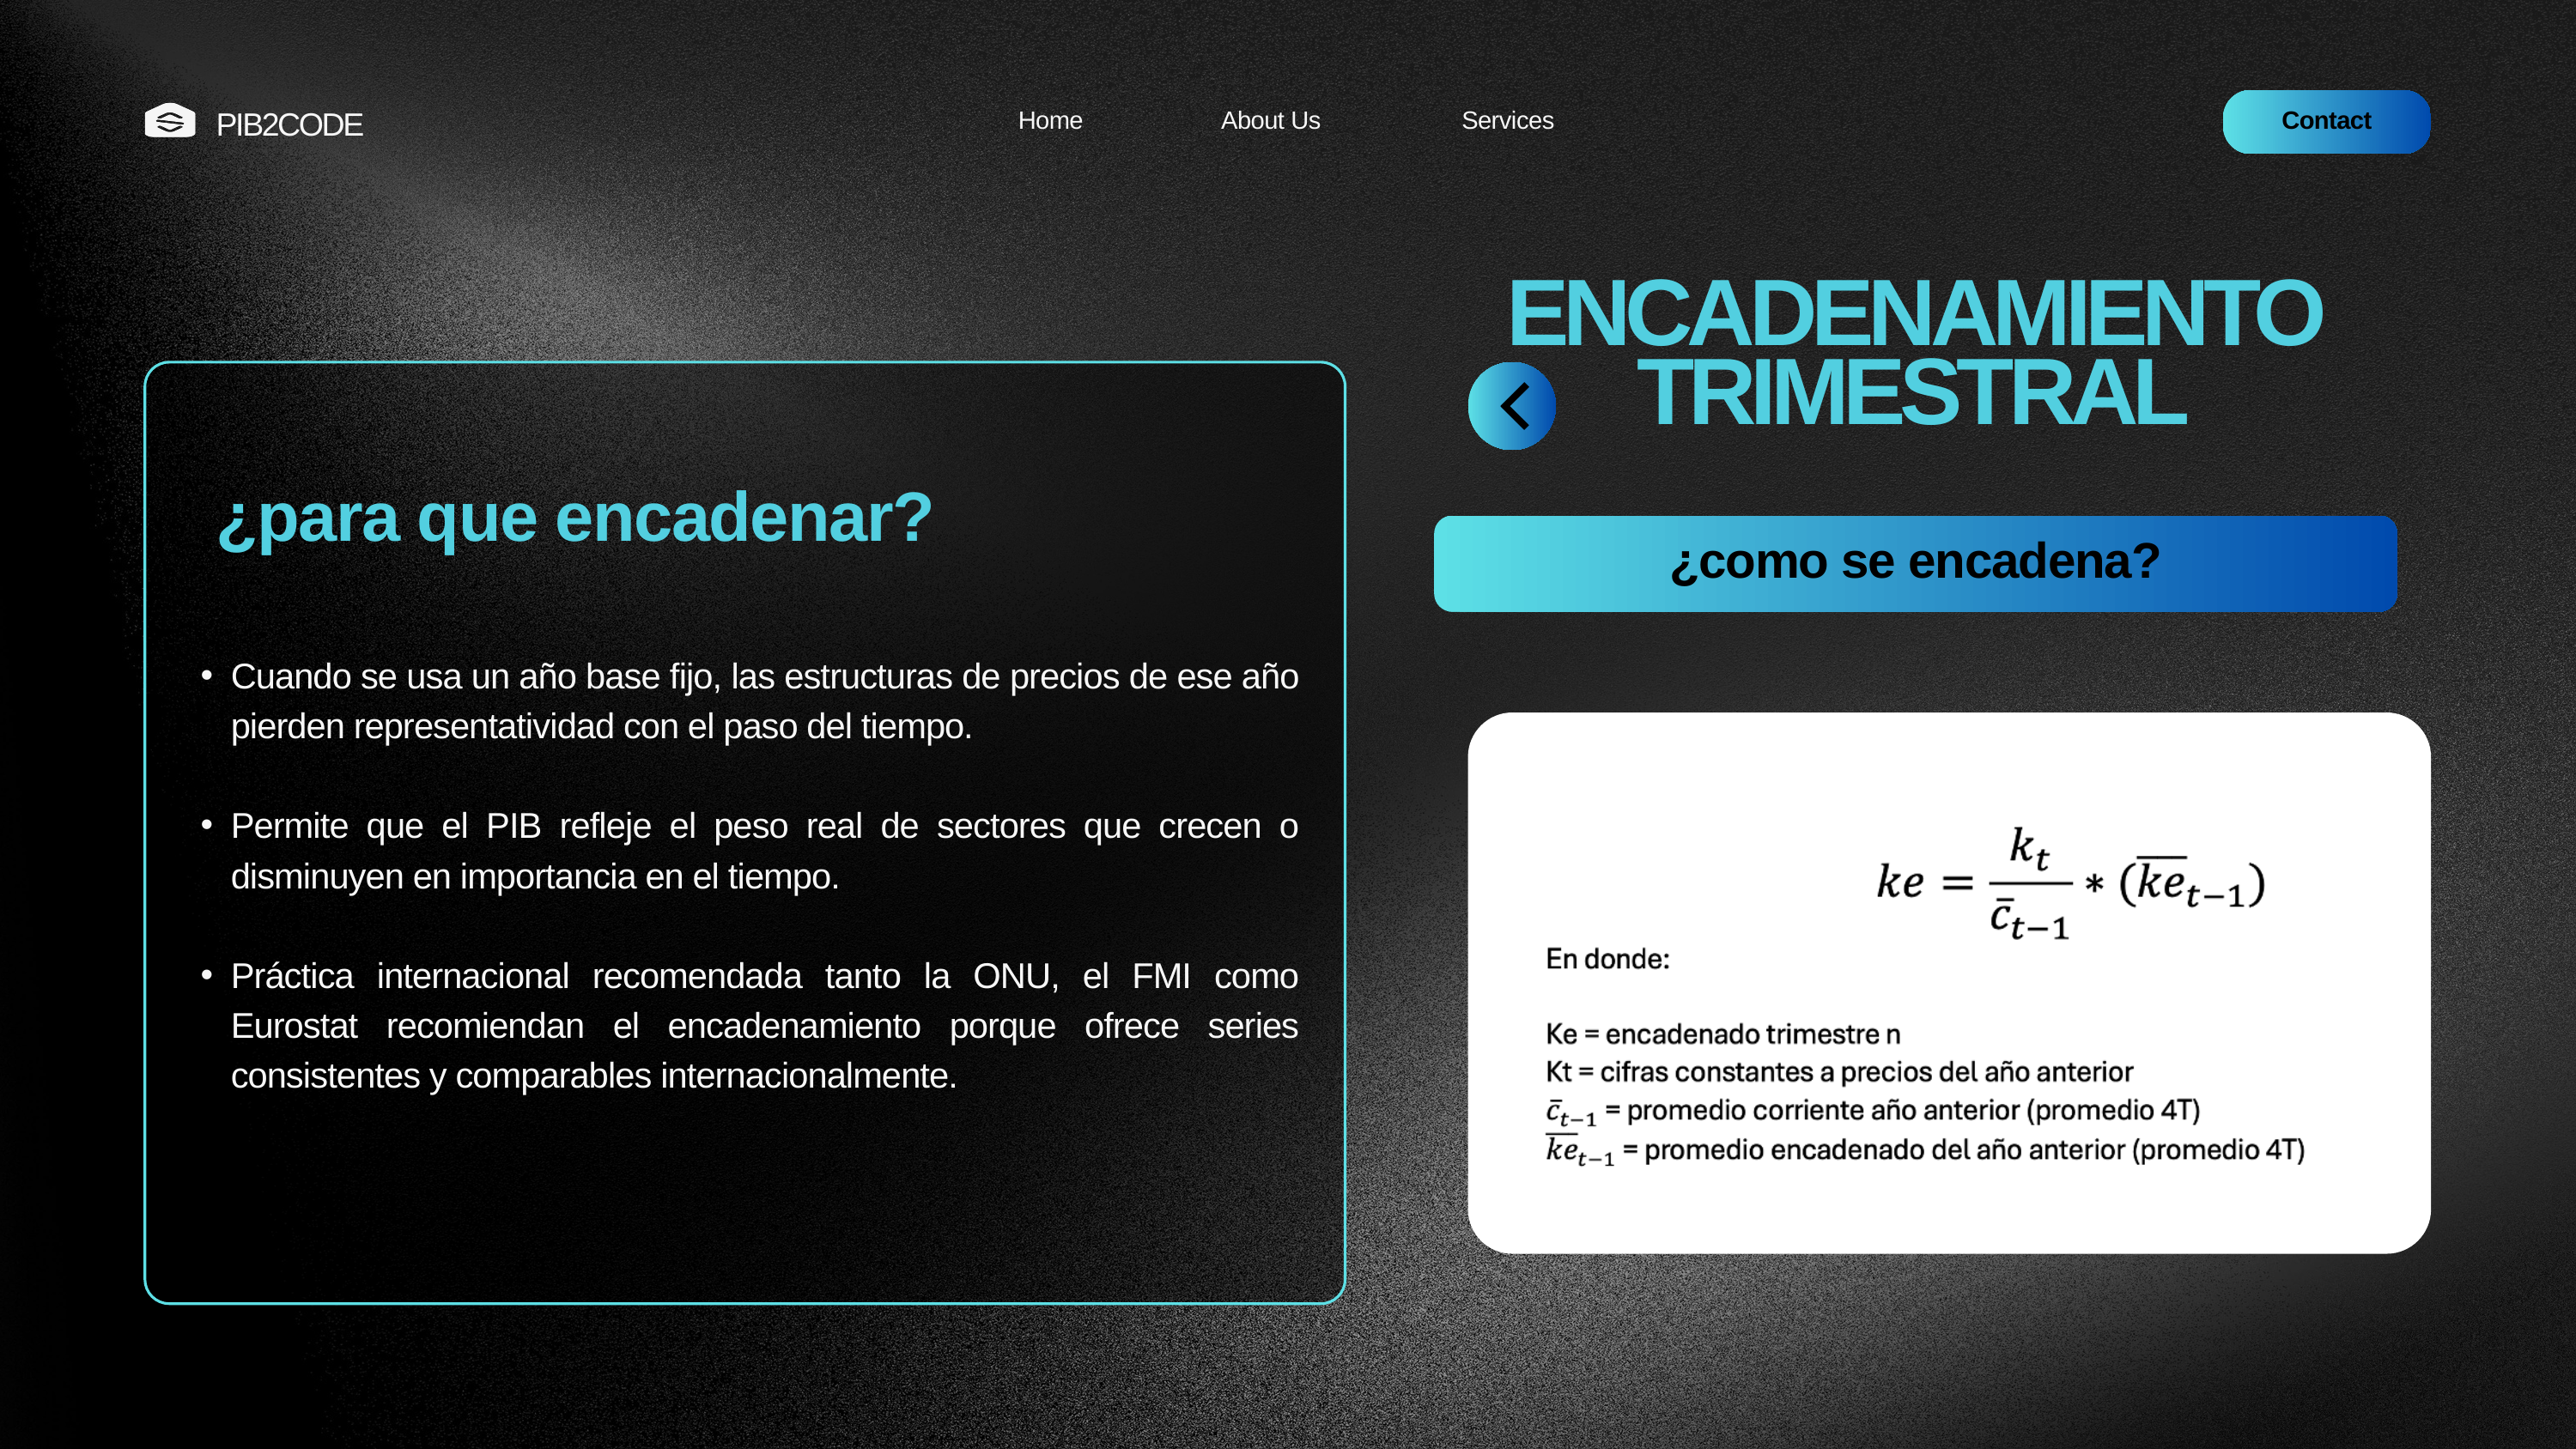

PIB2CODE
Home
About Us
Services
Contact
ENCADENAMIENTO TRIMESTRAL

¿para que encadenar?

¿como se encadena?
Cuando se usa un año base fijo, las estructuras de precios de ese año pierden representatividad con el paso del tiempo.

Permite que el PIB refleje el peso real de sectores que crecen o disminuyen en importancia en el tiempo.

Práctica internacional recomendada tanto la ONU, el FMI como Eurostat recomiendan el encadenamiento porque ofrece series consistentes y comparables internacionalmente.